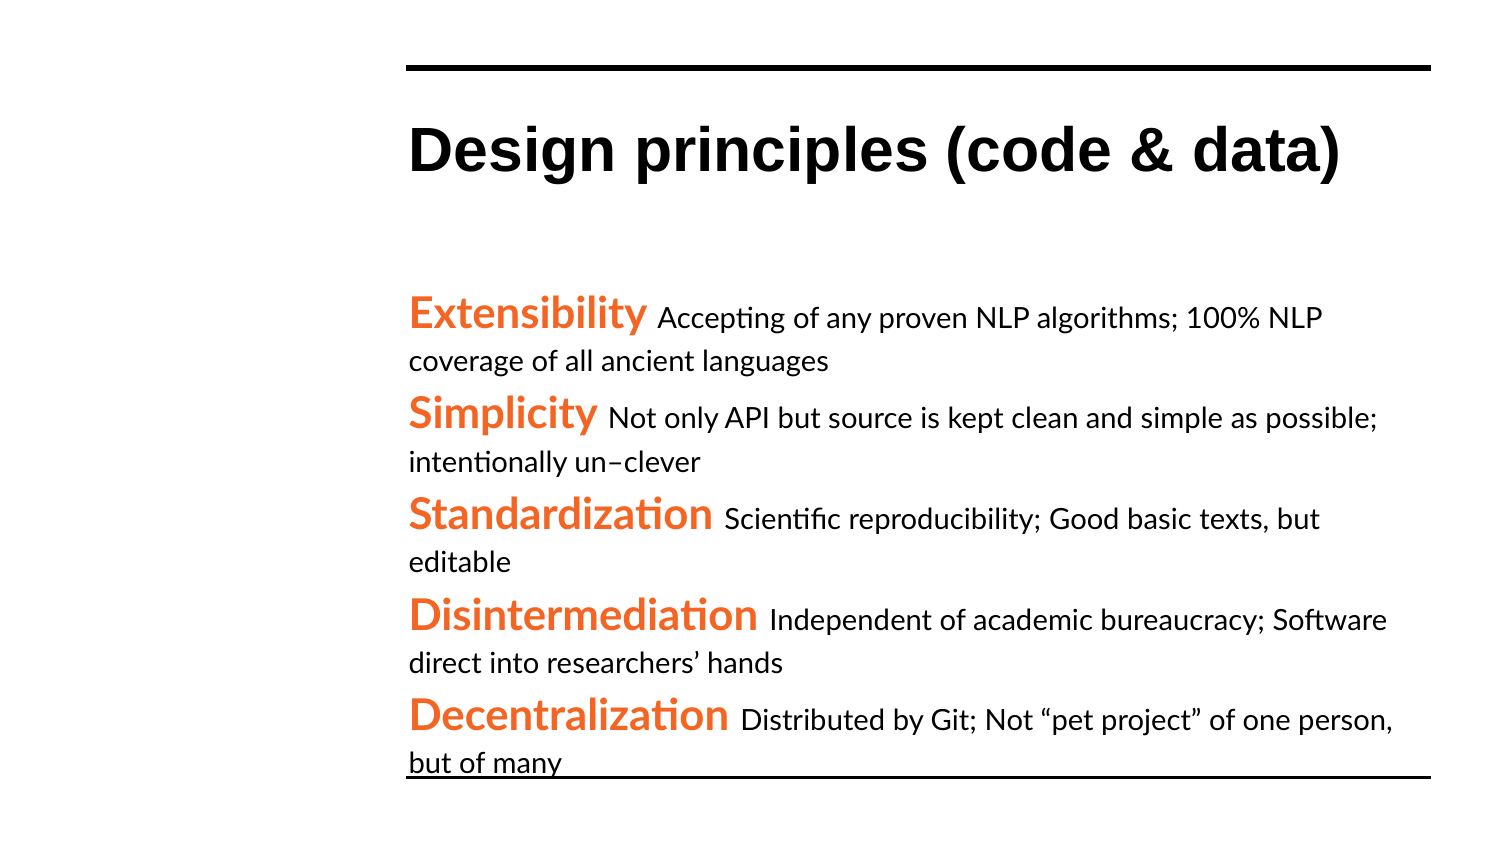

# Design principles (code & data)
Extensibility Accepting of any proven NLP algorithms; 100% NLP coverage of all ancient languages
Simplicity Not only API but source is kept clean and simple as possible; intentionally un–clever
Standardization Scientific reproducibility; Good basic texts, but editable
Disintermediation Independent of academic bureaucracy; Software direct into researchers’ hands
Decentralization Distributed by Git; Not “pet project” of one person, but of many